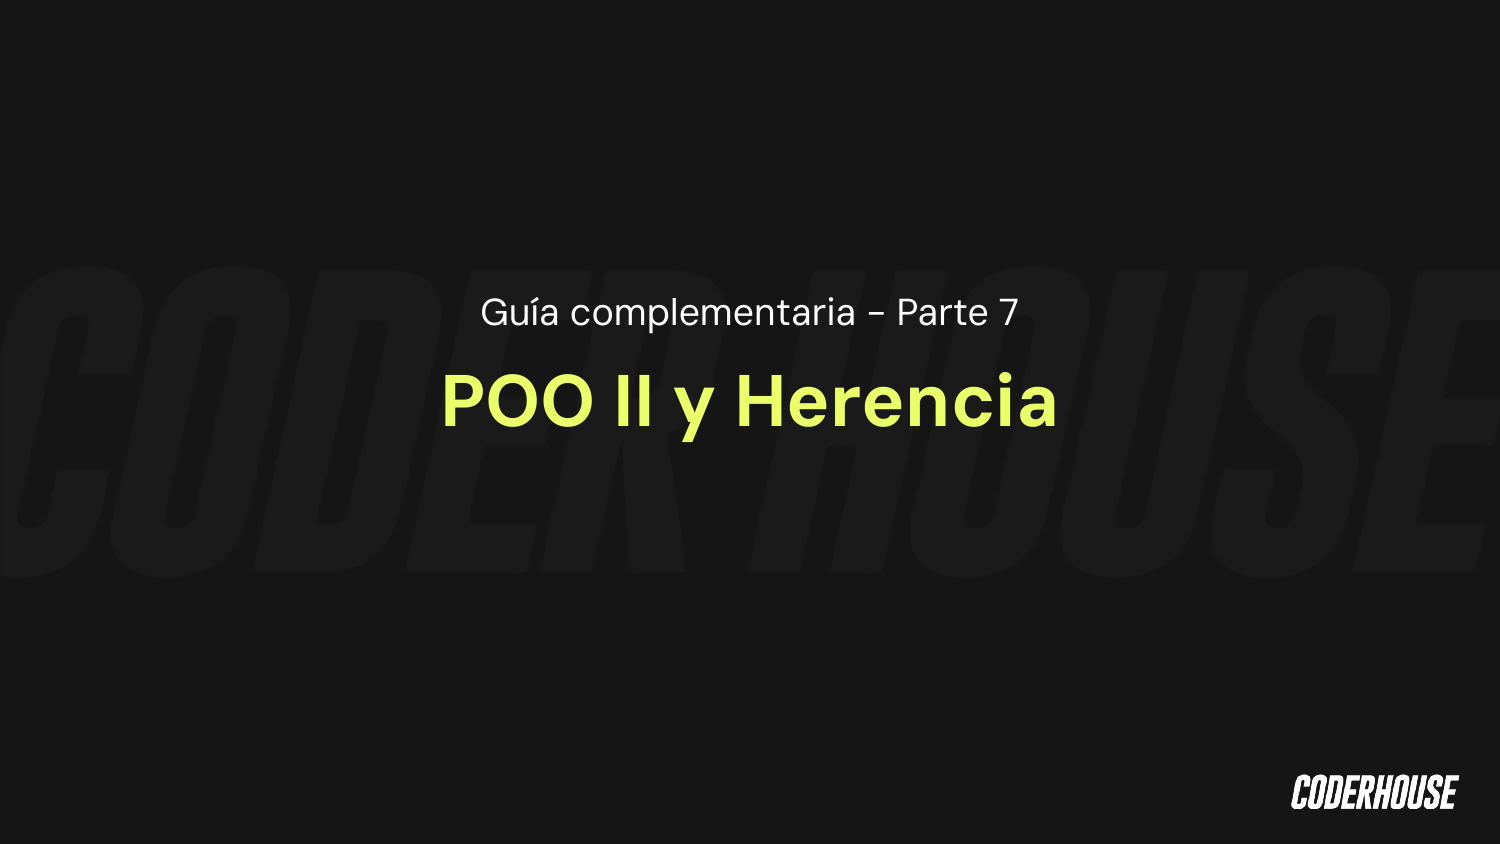

Guía complementaria - Parte 7
POO II y Herencia